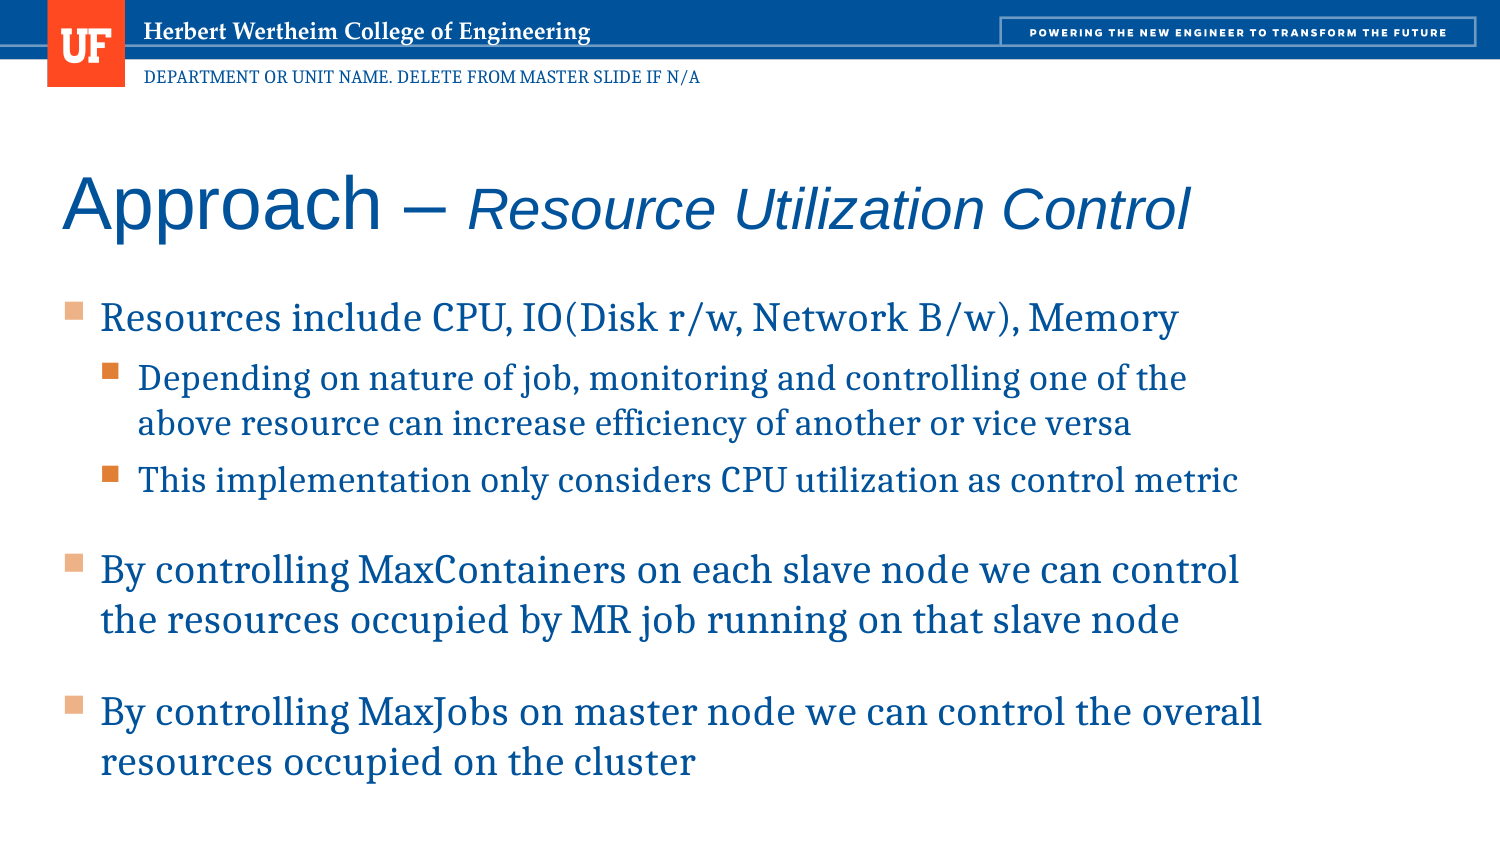

# Approach – Resource Utilization Control
Resources include CPU, IO(Disk r/w, Network B/w), Memory
Depending on nature of job, monitoring and controlling one of the above resource can increase efficiency of another or vice versa
This implementation only considers CPU utilization as control metric
By controlling MaxContainers on each slave node we can control the resources occupied by MR job running on that slave node
By controlling MaxJobs on master node we can control the overall resources occupied on the cluster